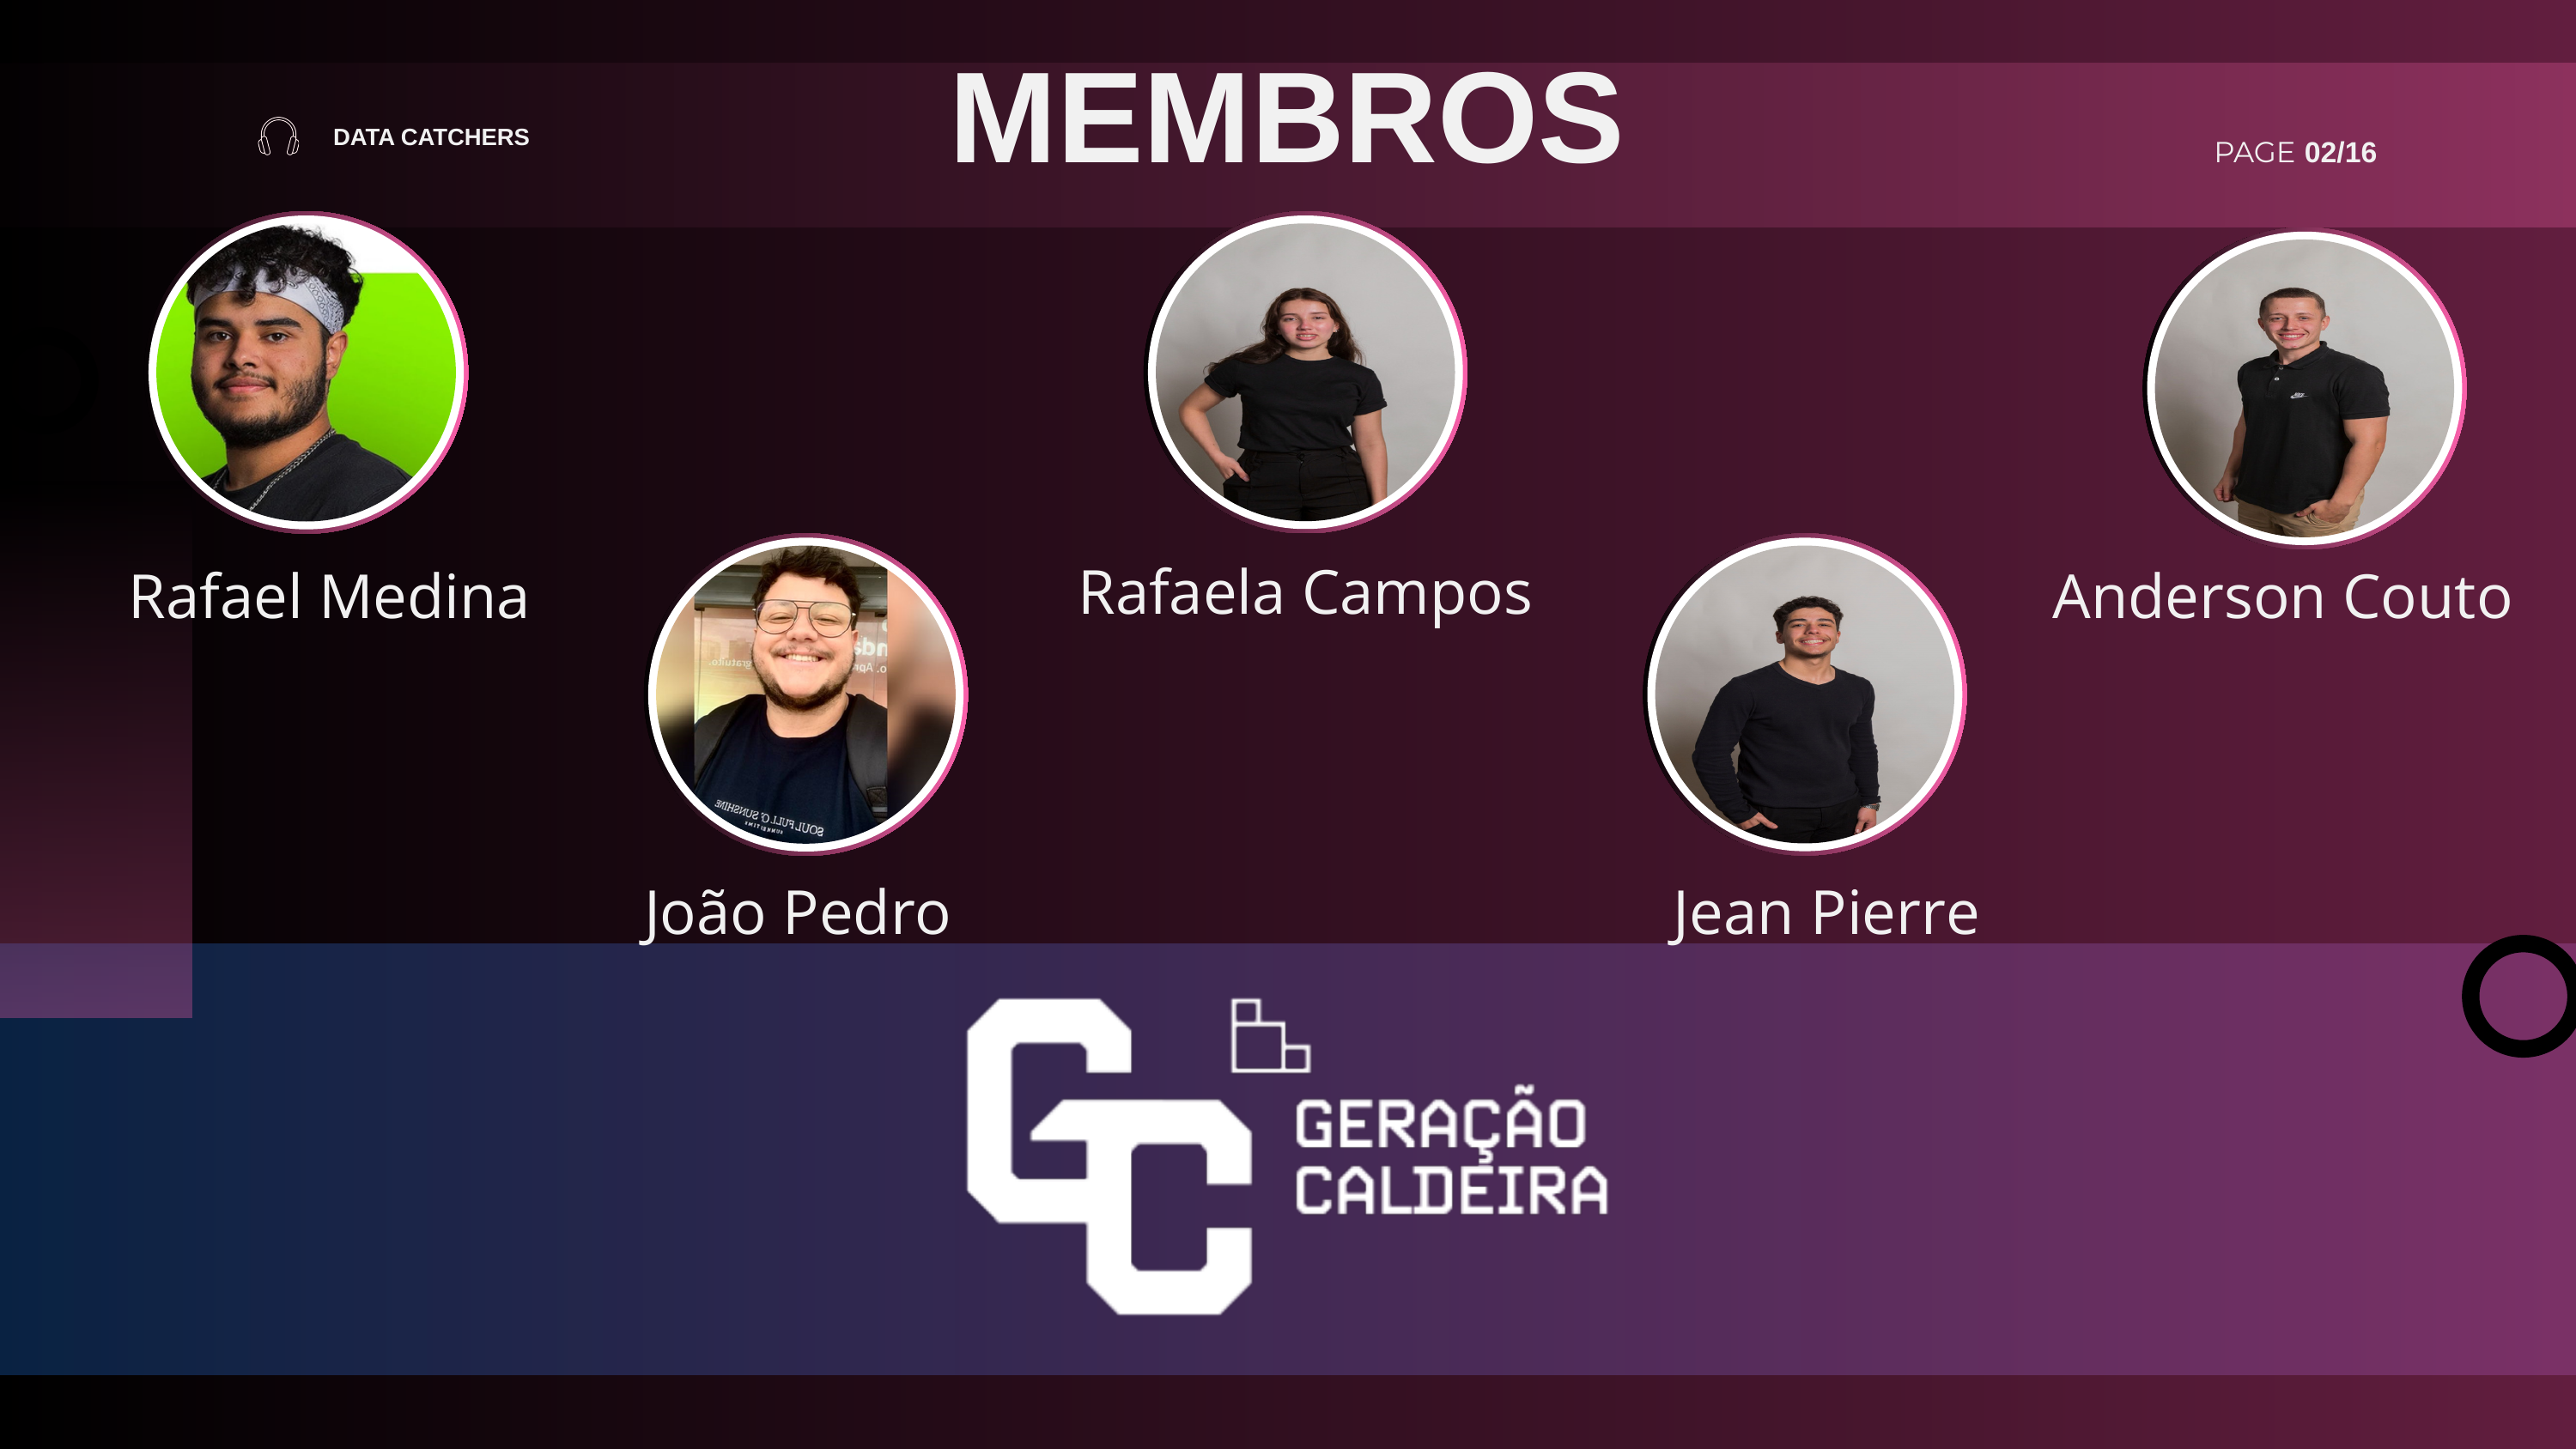

MEMBROS

DATA CATCHERS

PAGE
02/16

Rafaela Campos
Rafael Medina
Anderson Couto
João Pedro
Jean Pierre